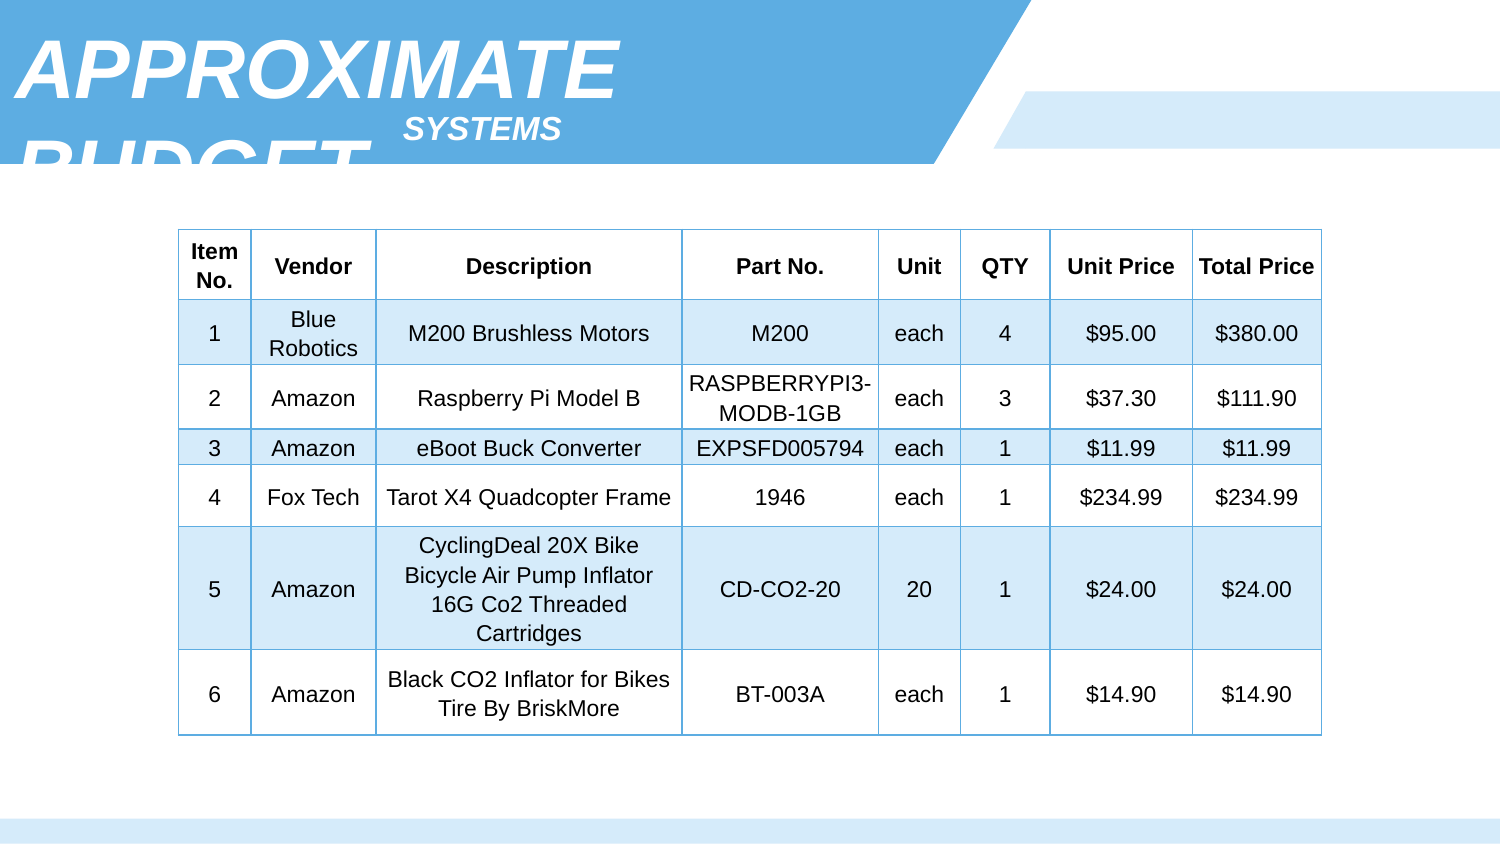

APPROXIMATE BUDGET

SYSTEMS

| Item No. | Vendor | Description | Part No. | Unit | QTY | Unit Price | Total Price |
| --- | --- | --- | --- | --- | --- | --- | --- |
| 1 | Blue Robotics | M200 Brushless Motors | M200 | each | 4 | $95.00 | $380.00 |
| 2 | Amazon | Raspberry Pi Model B | RASPBERRYPI3-MODB-1GB | each | 3 | $37.30 | $111.90 |
| 3 | Amazon | eBoot Buck Converter | EXPSFD005794 | each | 1 | $11.99 | $11.99 |
| 4 | Fox Tech | Tarot X4 Quadcopter Frame | 1946 | each | 1 | $234.99 | $234.99 |
| 5 | Amazon | CyclingDeal 20X Bike Bicycle Air Pump Inflator 16G Co2 Threaded Cartridges | CD-CO2-20 | 20 | 1 | $24.00 | $24.00 |
| 6 | Amazon | Black CO2 Inflator for Bikes Tire By BriskMore | BT-003A | each | 1 | $14.90 | $14.90 |